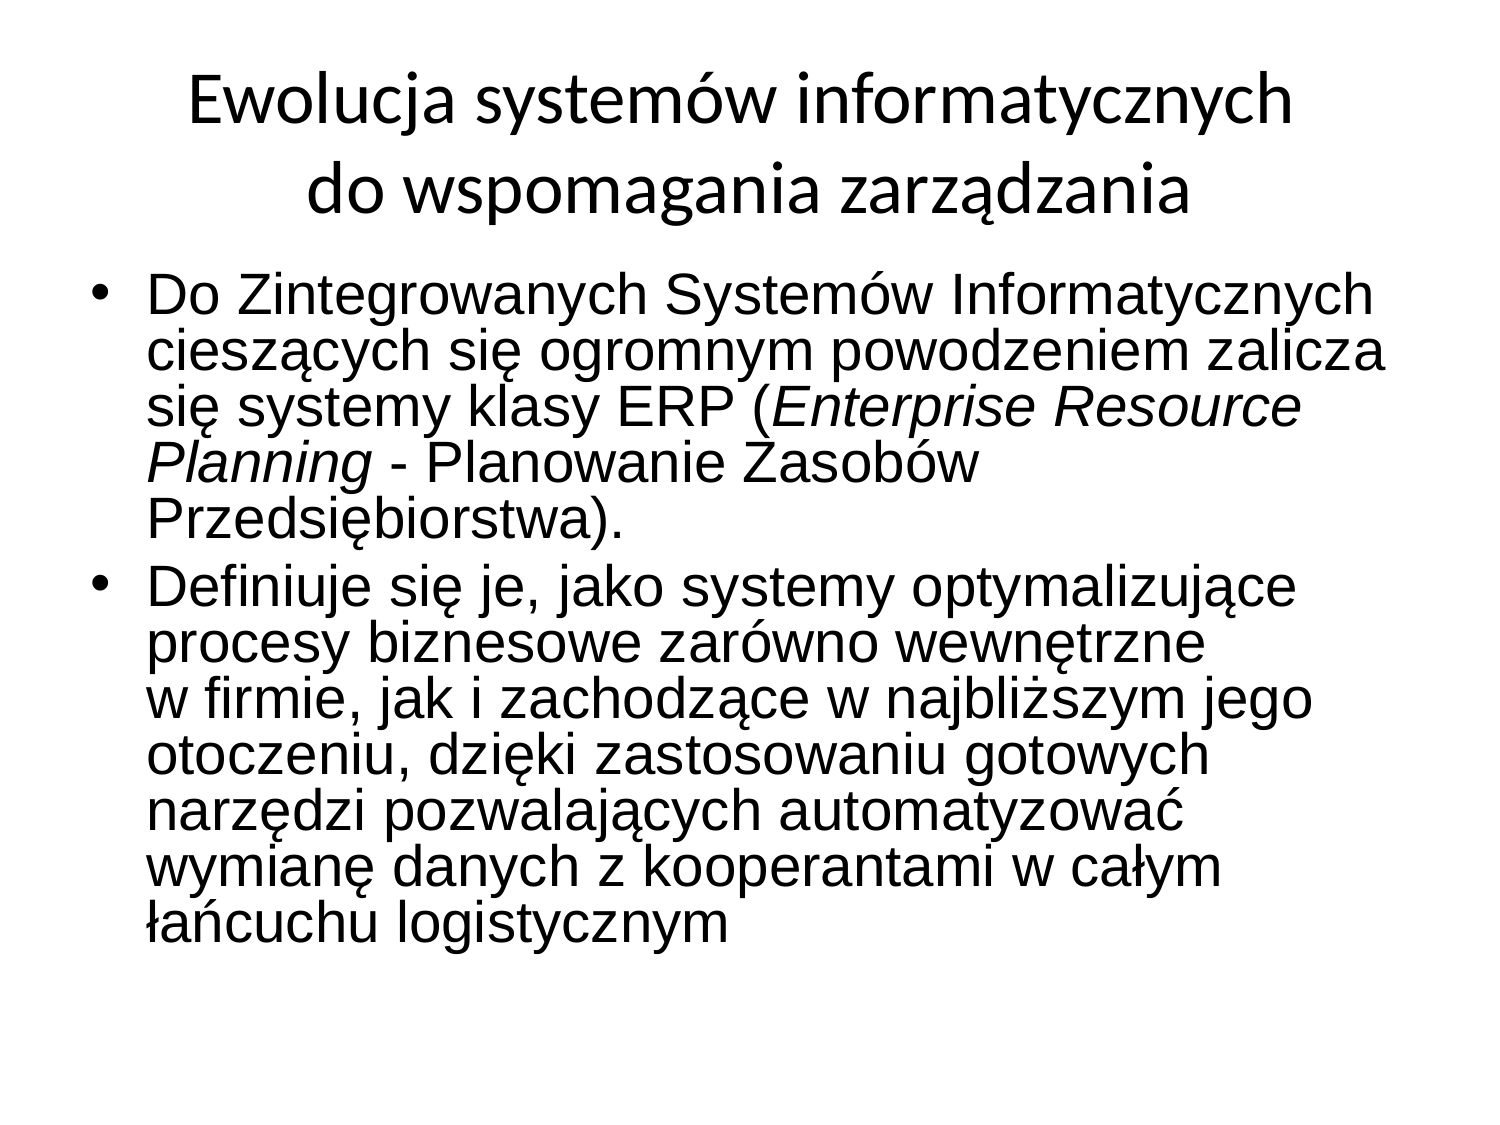

# Ewolucja systemów informatycznych do wspomagania zarządzania
Do Zintegrowanych Systemów Informatycznych cieszących się ogromnym powodzeniem zalicza się systemy klasy ERP (Enterprise Resource Planning - Planowanie Zasobów Przedsiębiorstwa).
Definiuje się je, jako systemy optymalizujące procesy biznesowe zarówno wewnętrzne
w firmie, jak i zachodzące w najbliższym jego otoczeniu, dzięki zastosowaniu gotowych narzędzi pozwalających automatyzować wymianę danych z kooperantami w całym łańcuchu logistycznym